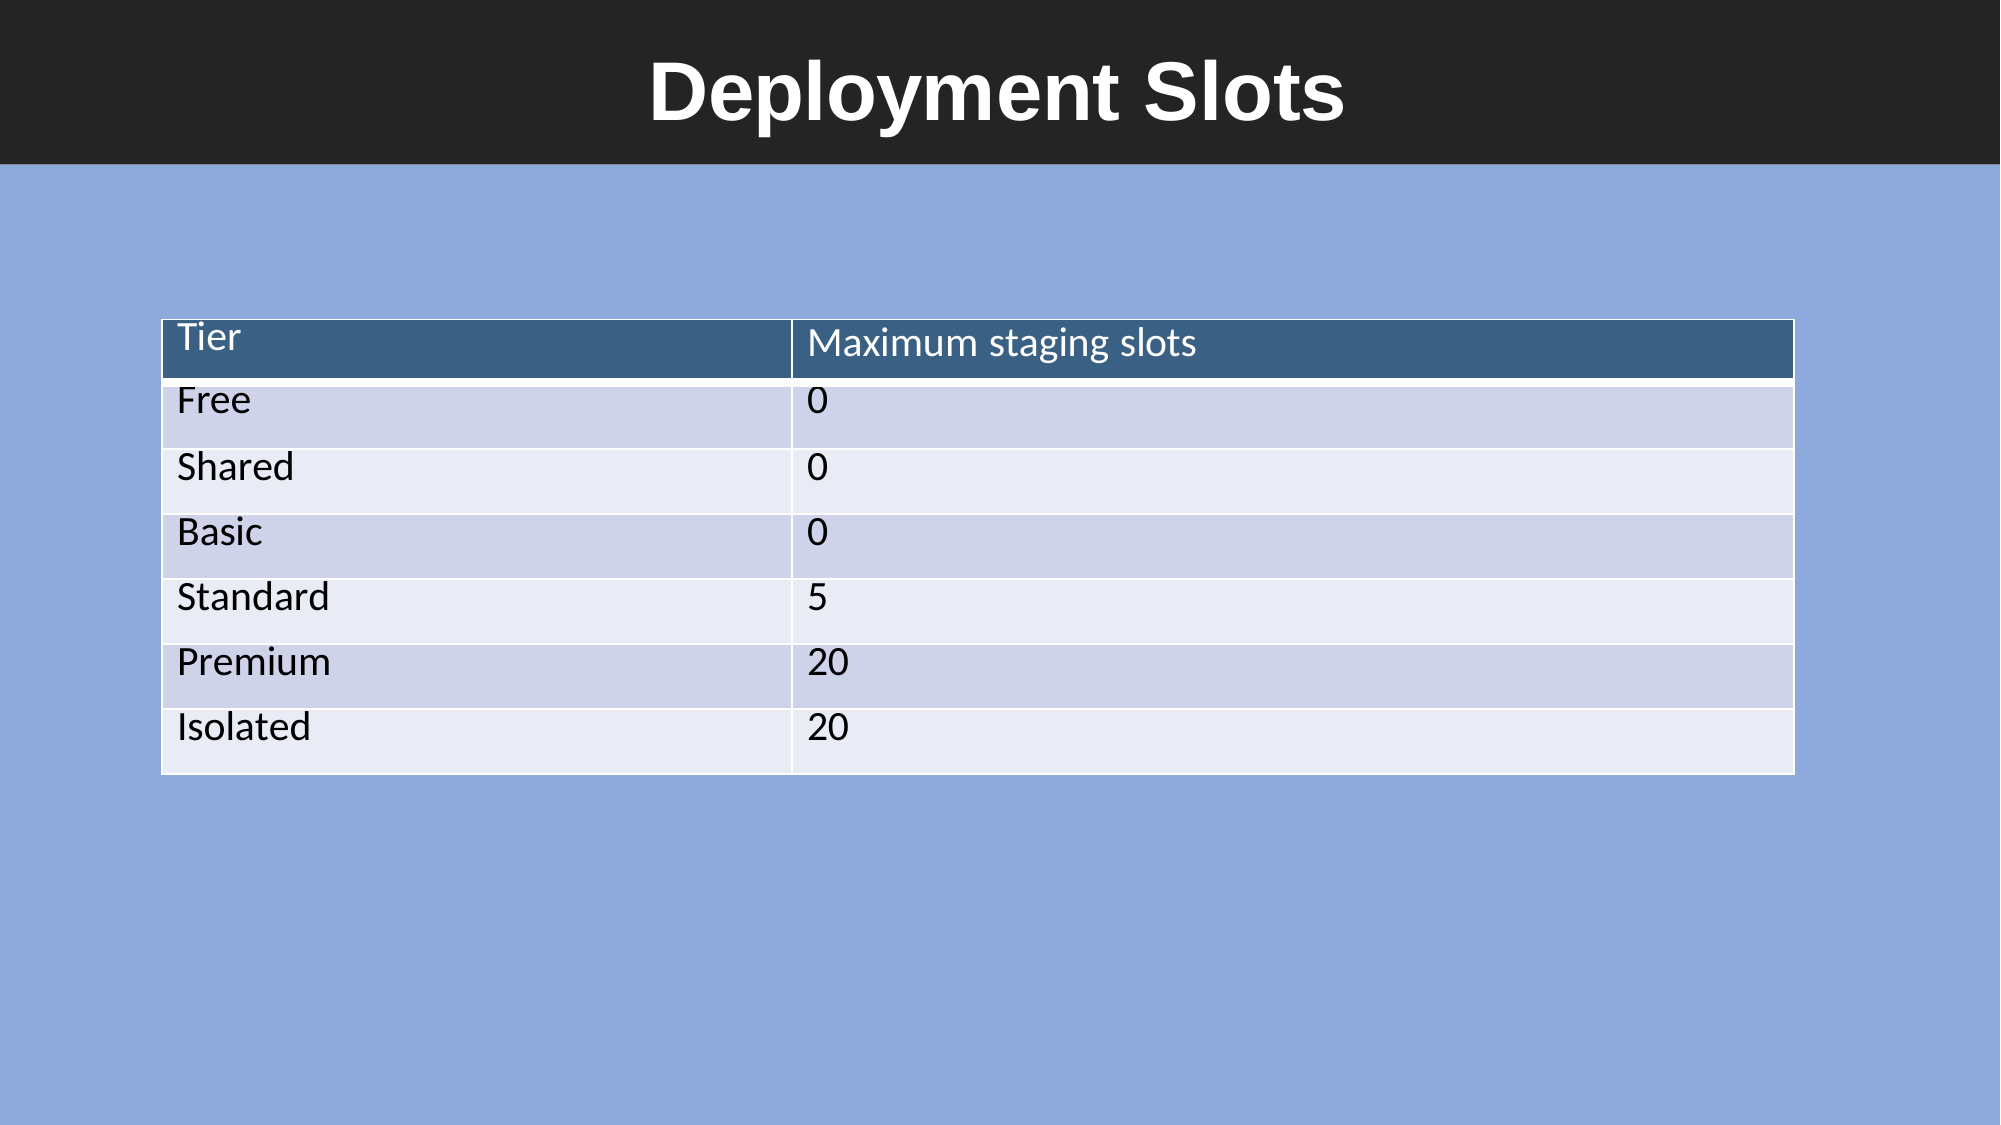

# Deployment Slots
| Tier | Maximum staging slots |
| --- | --- |
| Free | 0 |
| Shared | 0 |
| Basic | 0 |
| Standard | 5 |
| Premium | 20 |
| Isolated | 20 |